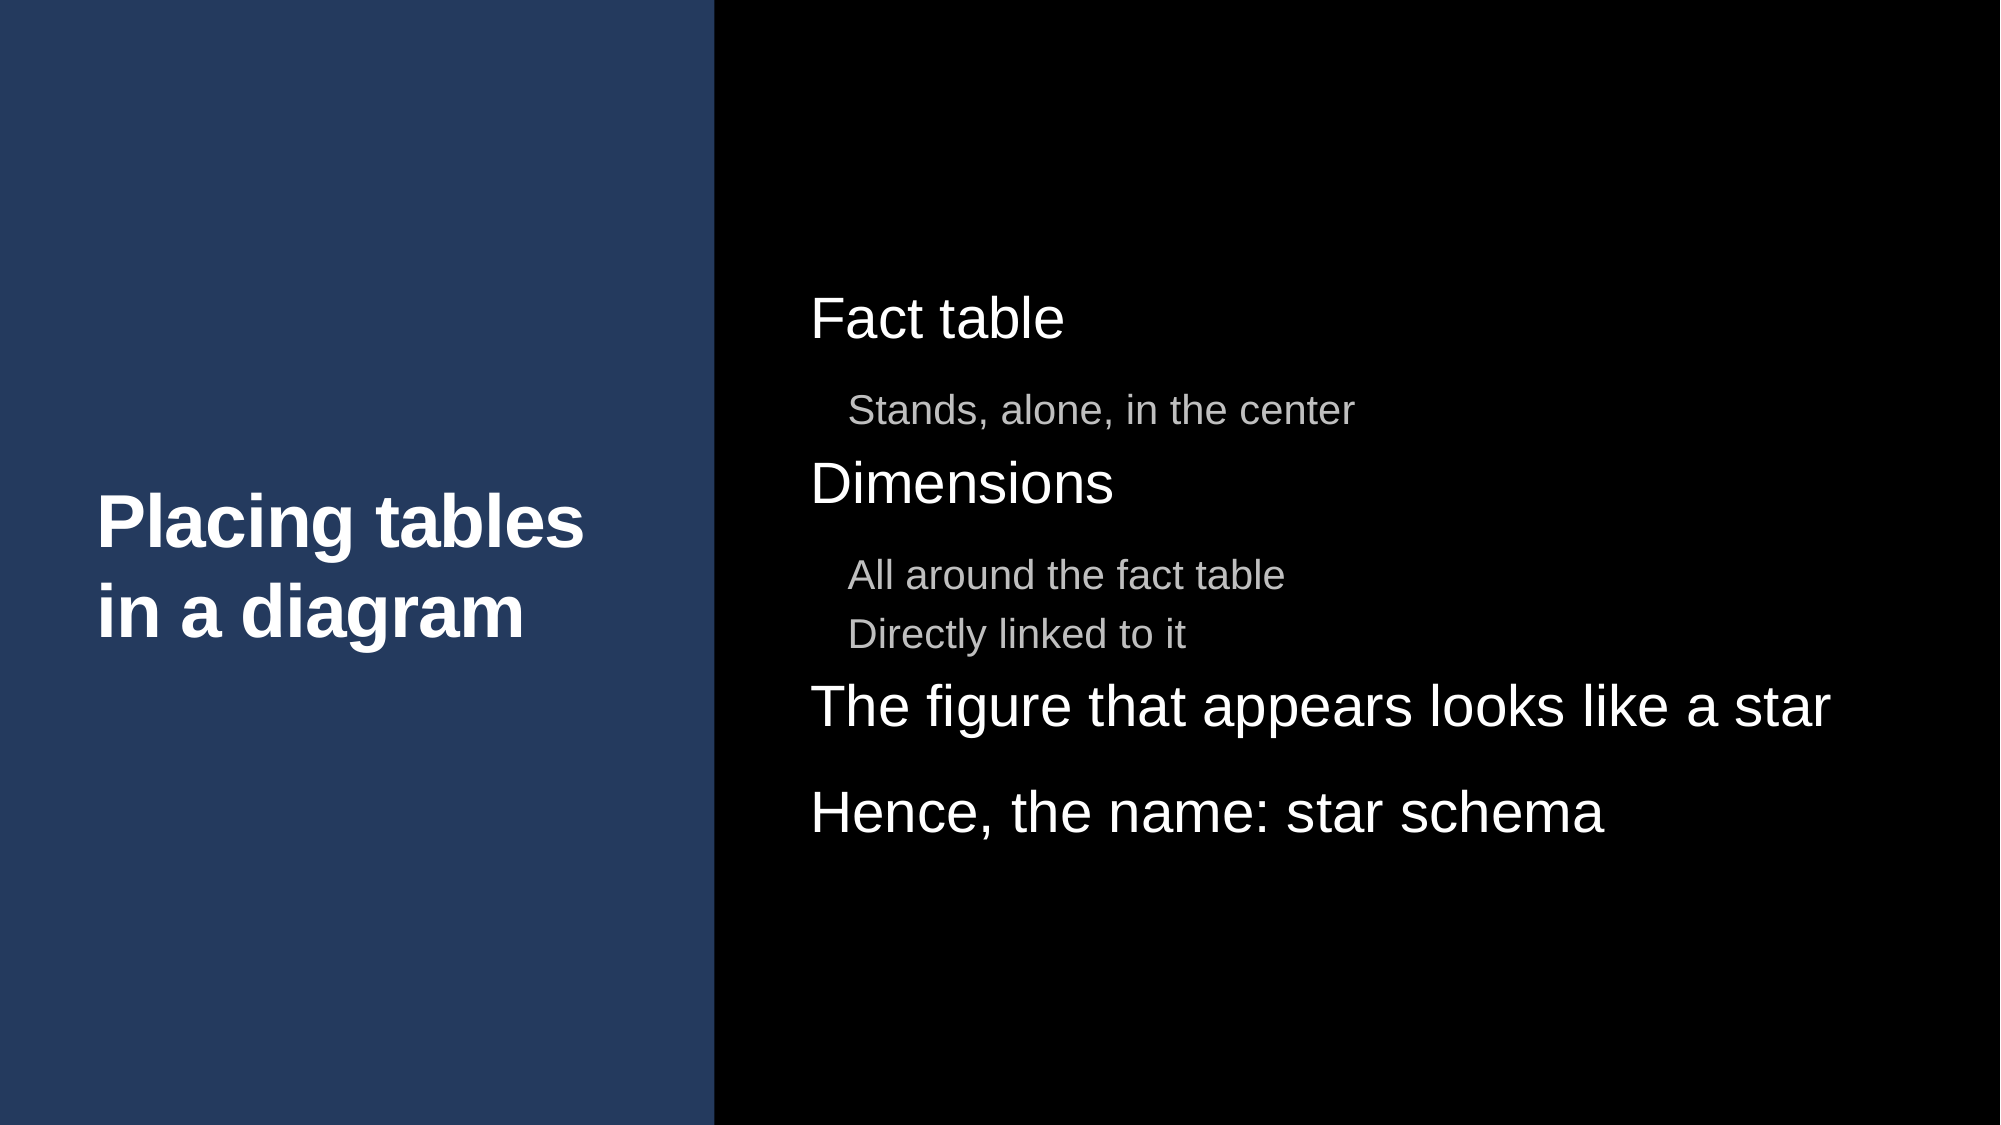

# Placing tables in a diagram
Fact table
Stands, alone, in the center
Dimensions
All around the fact table
Directly linked to it
The figure that appears looks like a star
Hence, the name: star schema